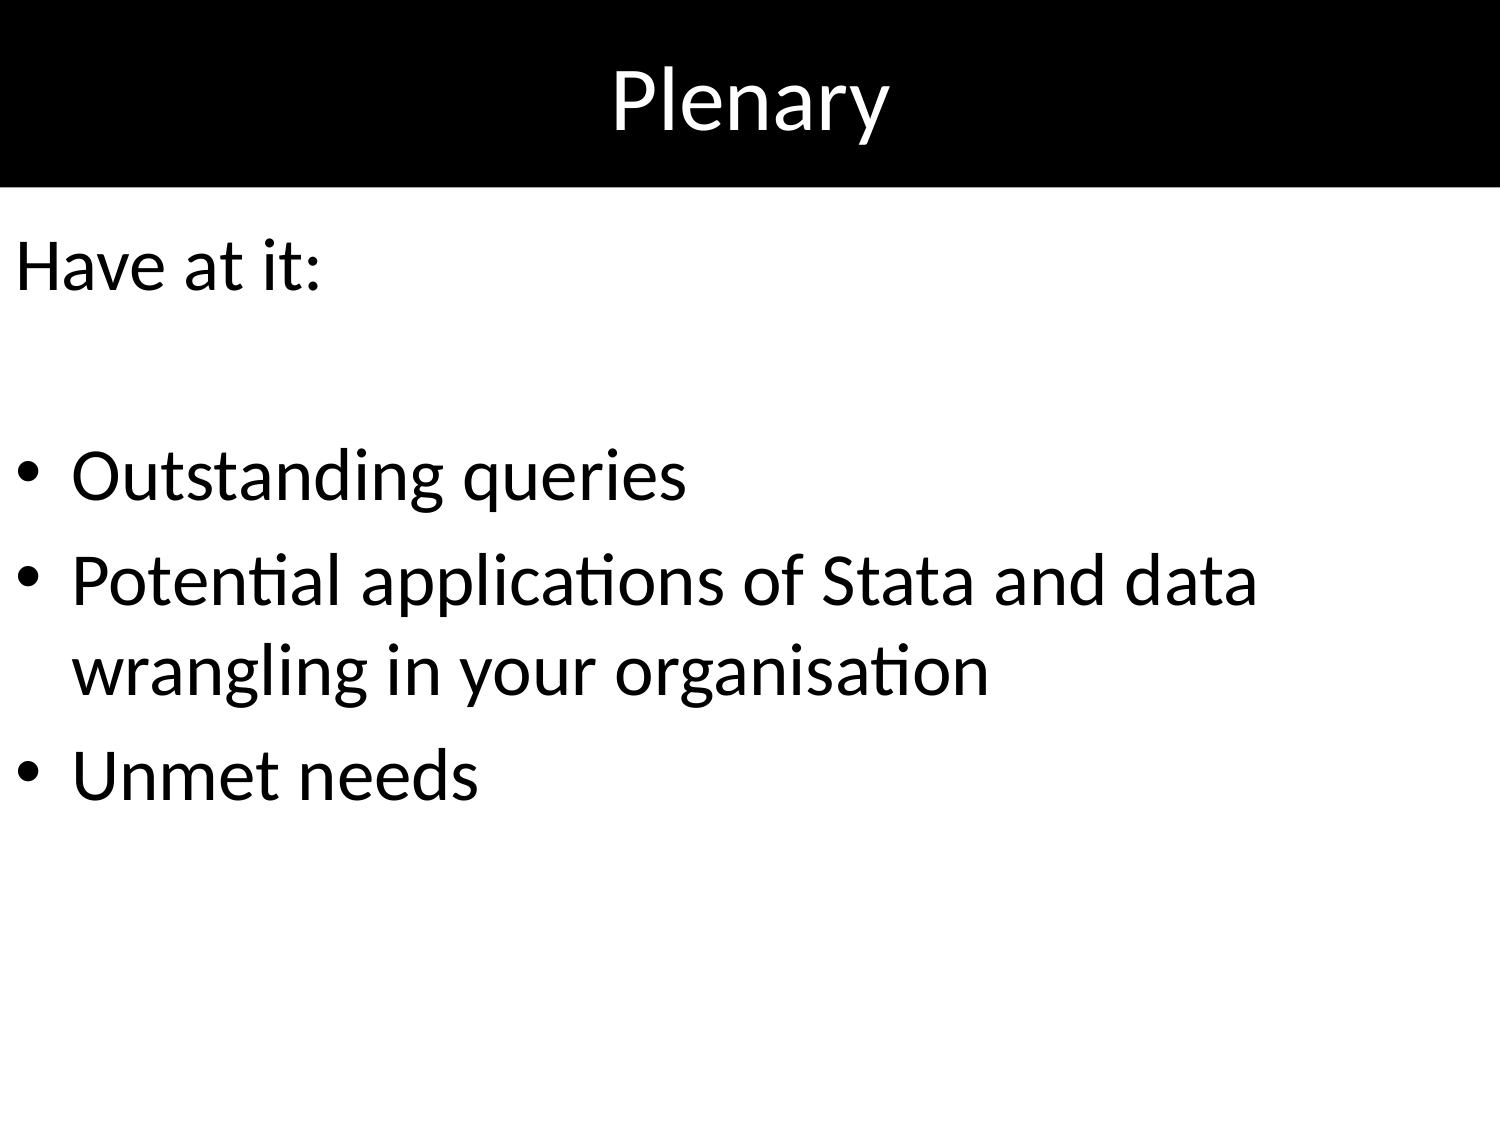

# Plenary
Have at it:

Outstanding queries
Potential applications of Stata and data wrangling in your organisation
Unmet needs